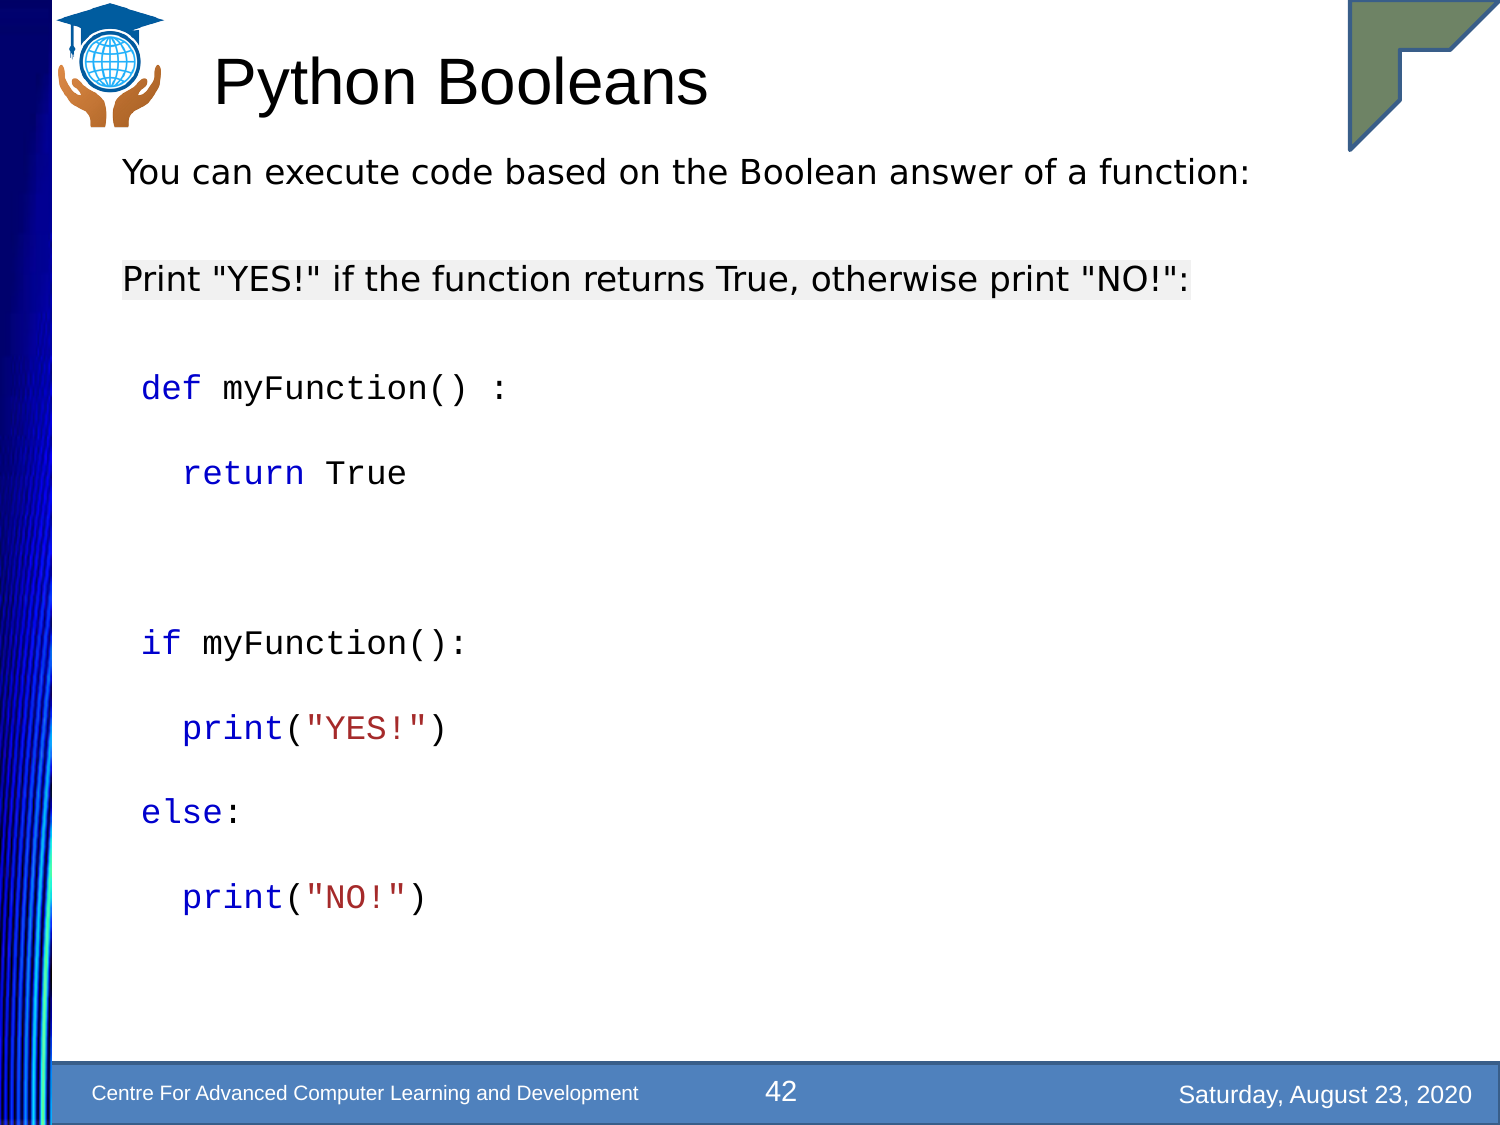

# Python Booleans
You can execute code based on the Boolean answer of a function:
Print "YES!" if the function returns True, otherwise print "NO!":
def myFunction() :
  return True

if myFunction():
  print("YES!")
else:
  print("NO!")

42
Saturday, August 23, 2020